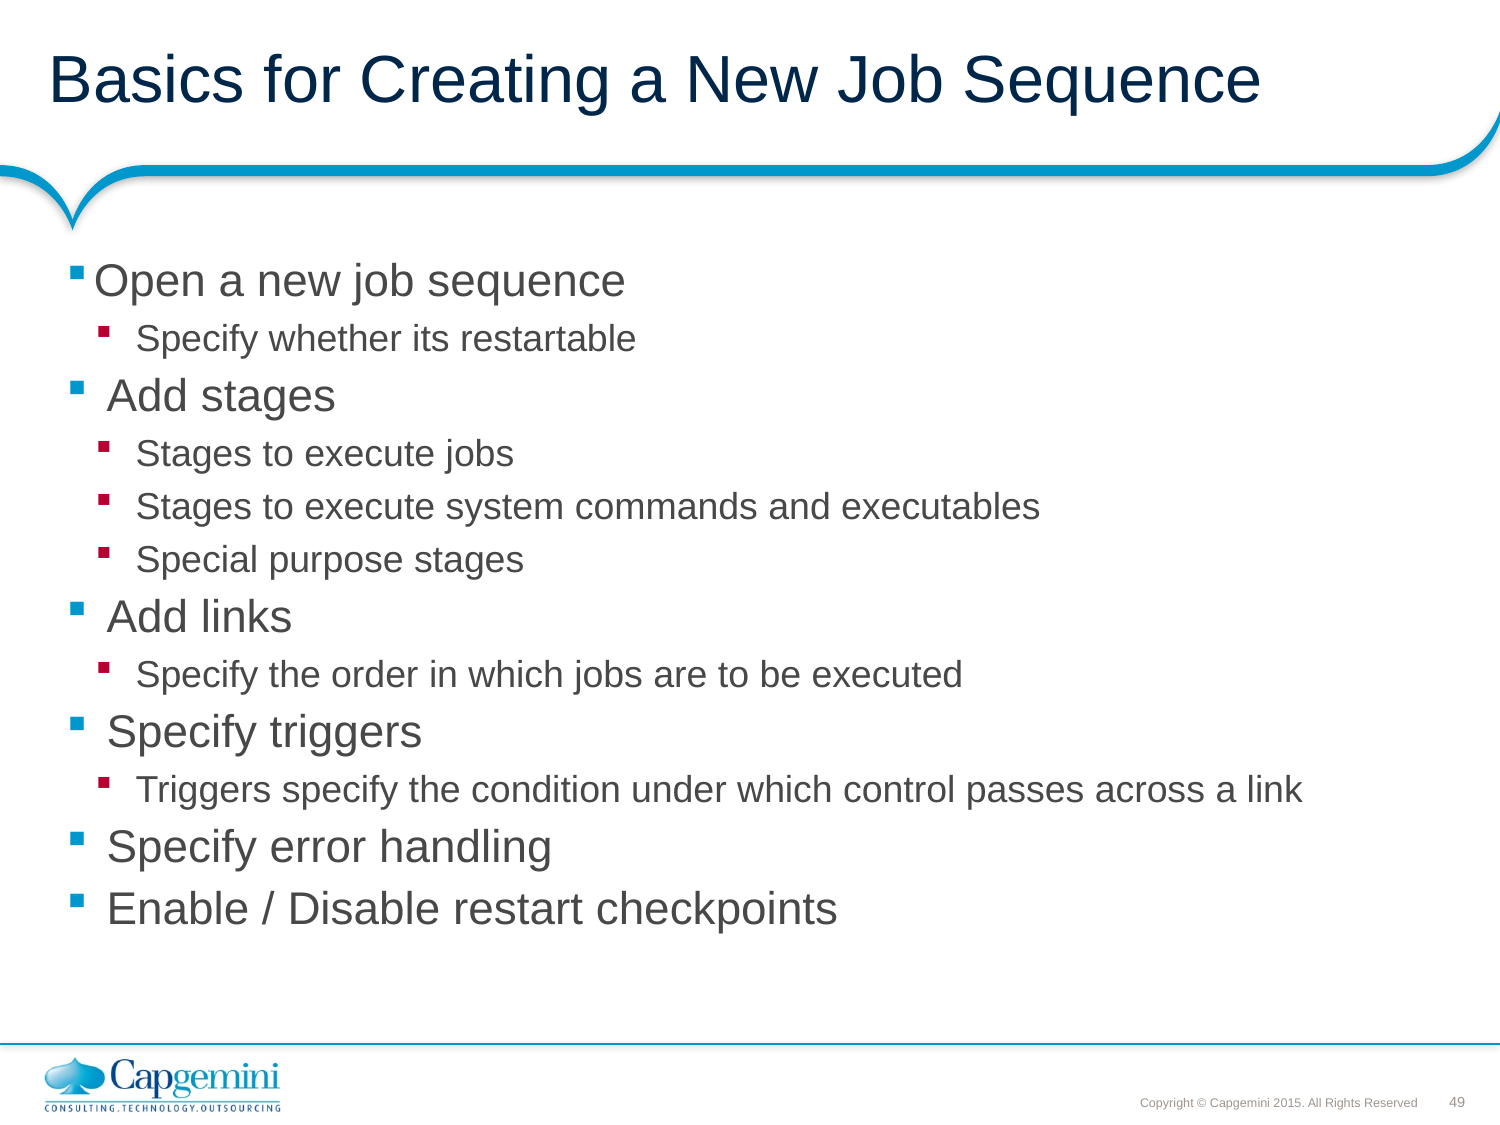

# Basics for Creating a New Job Sequence
Open a new job sequence
 Specify whether its restartable
 Add stages
 Stages to execute jobs
 Stages to execute system commands and executables
 Special purpose stages
 Add links
 Specify the order in which jobs are to be executed
 Specify triggers
 Triggers specify the condition under which control passes across a link
 Specify error handling
 Enable / Disable restart checkpoints